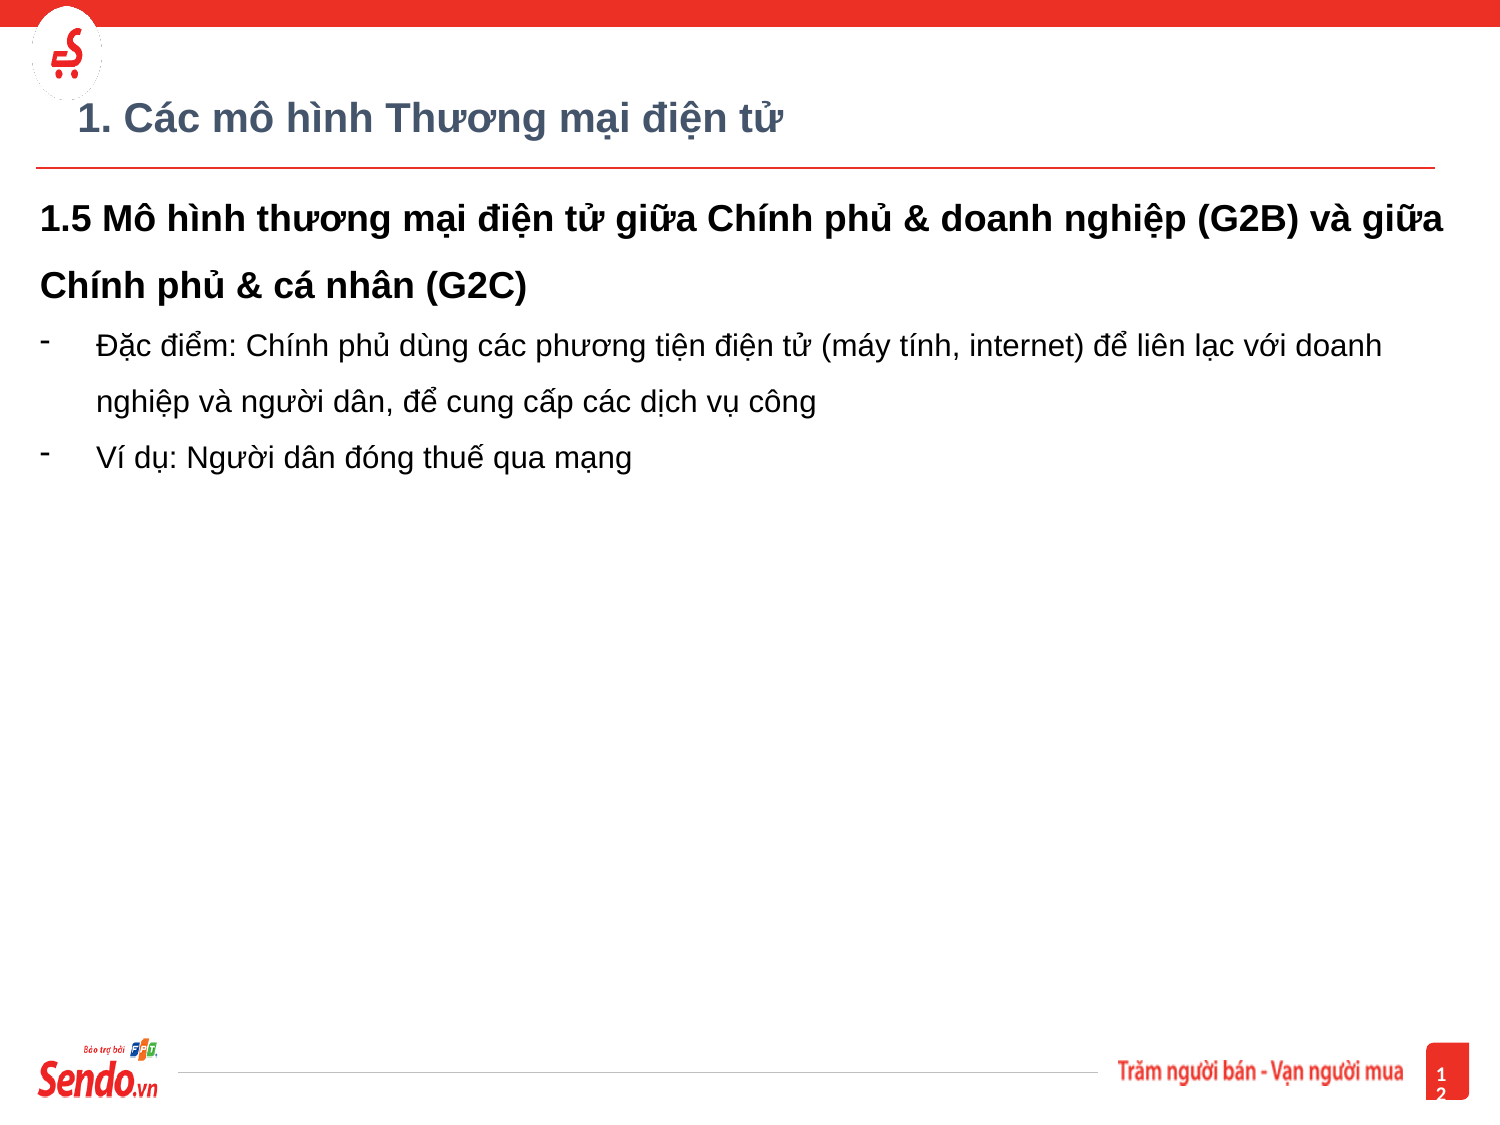

# 1. Các mô hình Thương mại điện tử
1.5 Mô hình thương mại điện tử giữa Chính phủ & doanh nghiệp (G2B) và giữa Chính phủ & cá nhân (G2C)
Đặc điểm: Chính phủ dùng các phương tiện điện tử (máy tính, internet) để liên lạc với doanh nghiệp và người dân, để cung cấp các dịch vụ công
Ví dụ: Người dân đóng thuế qua mạng